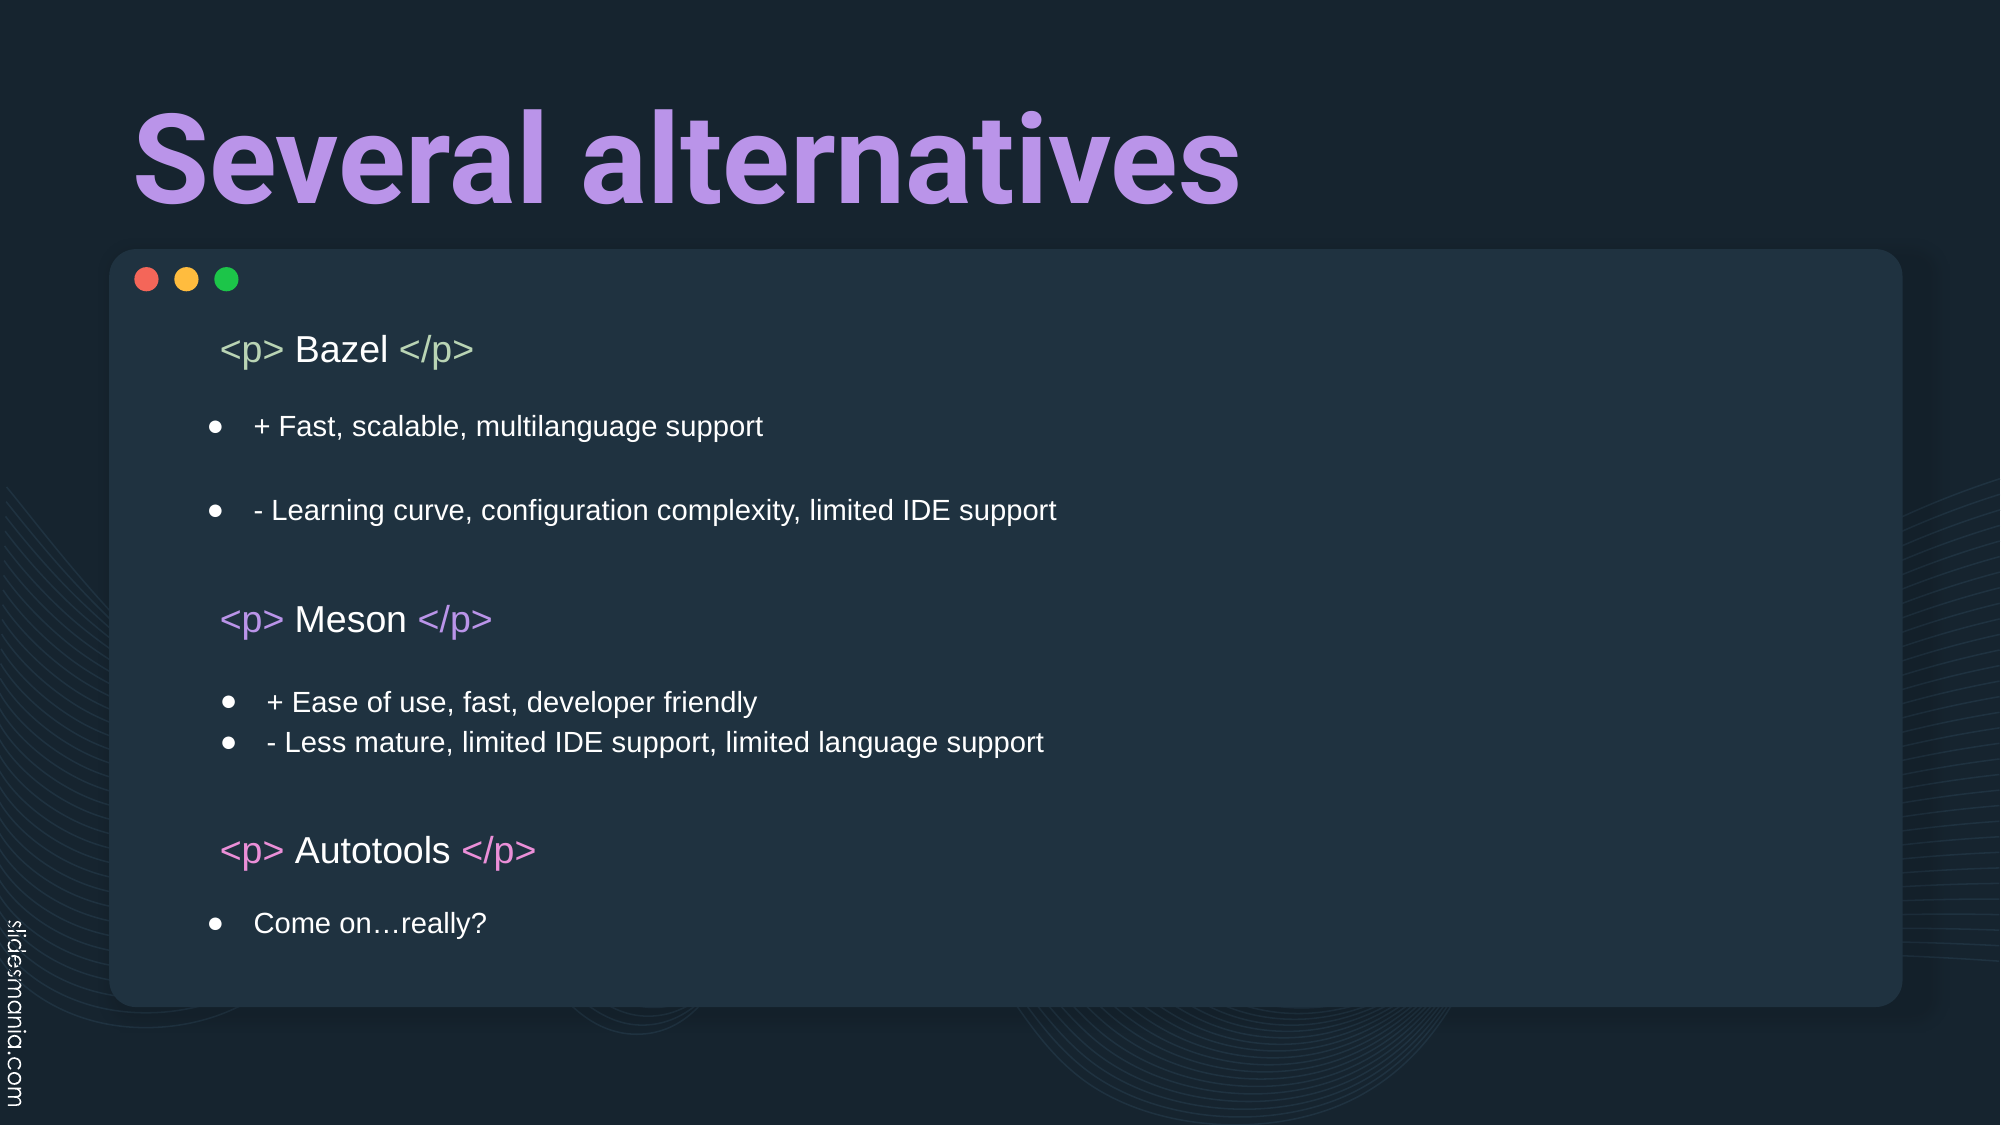

# Several alternatives
<p> Bazel </p>
+ Fast, scalable, multilanguage support
- Learning curve, configuration complexity, limited IDE support
<p> Meson </p>
+ Ease of use, fast, developer friendly
- Less mature, limited IDE support, limited language support

<p> Autotools </p>
Come on…really?